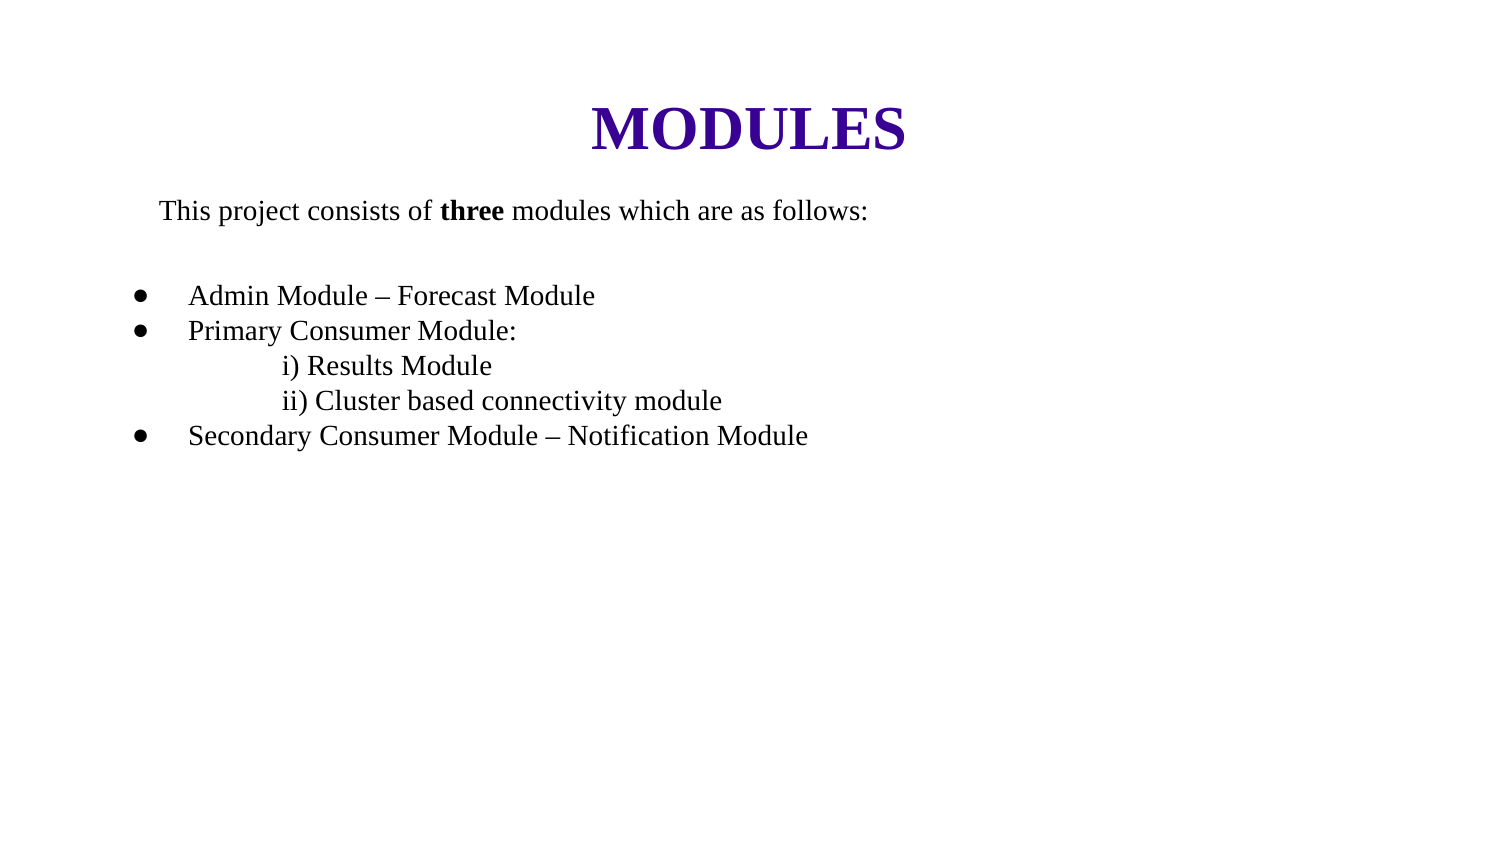

MODULES
This project consists of three modules which are as follows:

Admin Module – Forecast Module
Primary Consumer Module:
	i) Results Module
	ii) Cluster based connectivity module
Secondary Consumer Module – Notification Module